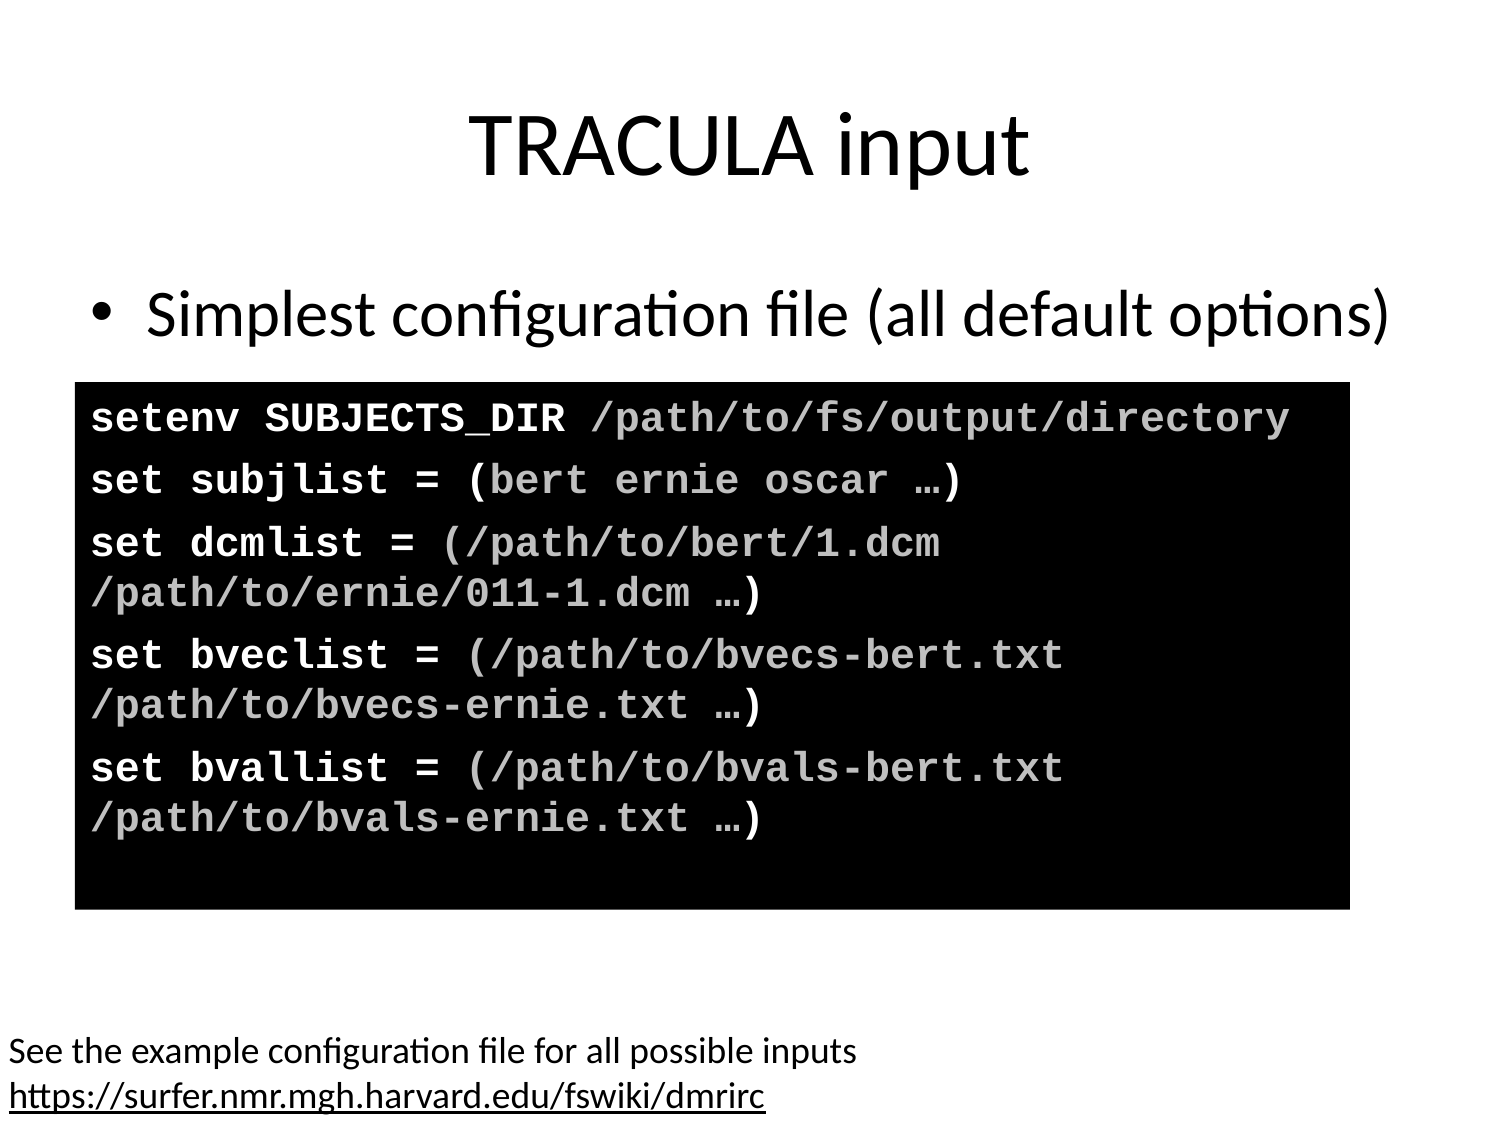

# TRACULA input
Simplest configuration file (all default options)

setenv SUBJECTS_DIR /path/to/fs/output/directory
set subjlist = (bert ernie oscar …)
set dcmlist = (/path/to/bert/1.dcm /path/to/ernie/011-1.dcm …)
set bveclist = (/path/to/bvecs-bert.txt /path/to/bvecs-ernie.txt …)
set bvallist = (/path/to/bvals-bert.txt /path/to/bvals-ernie.txt …)

See the example configuration file for all possible inputs
https://surfer.nmr.mgh.harvard.edu/fswiki/dmrirc